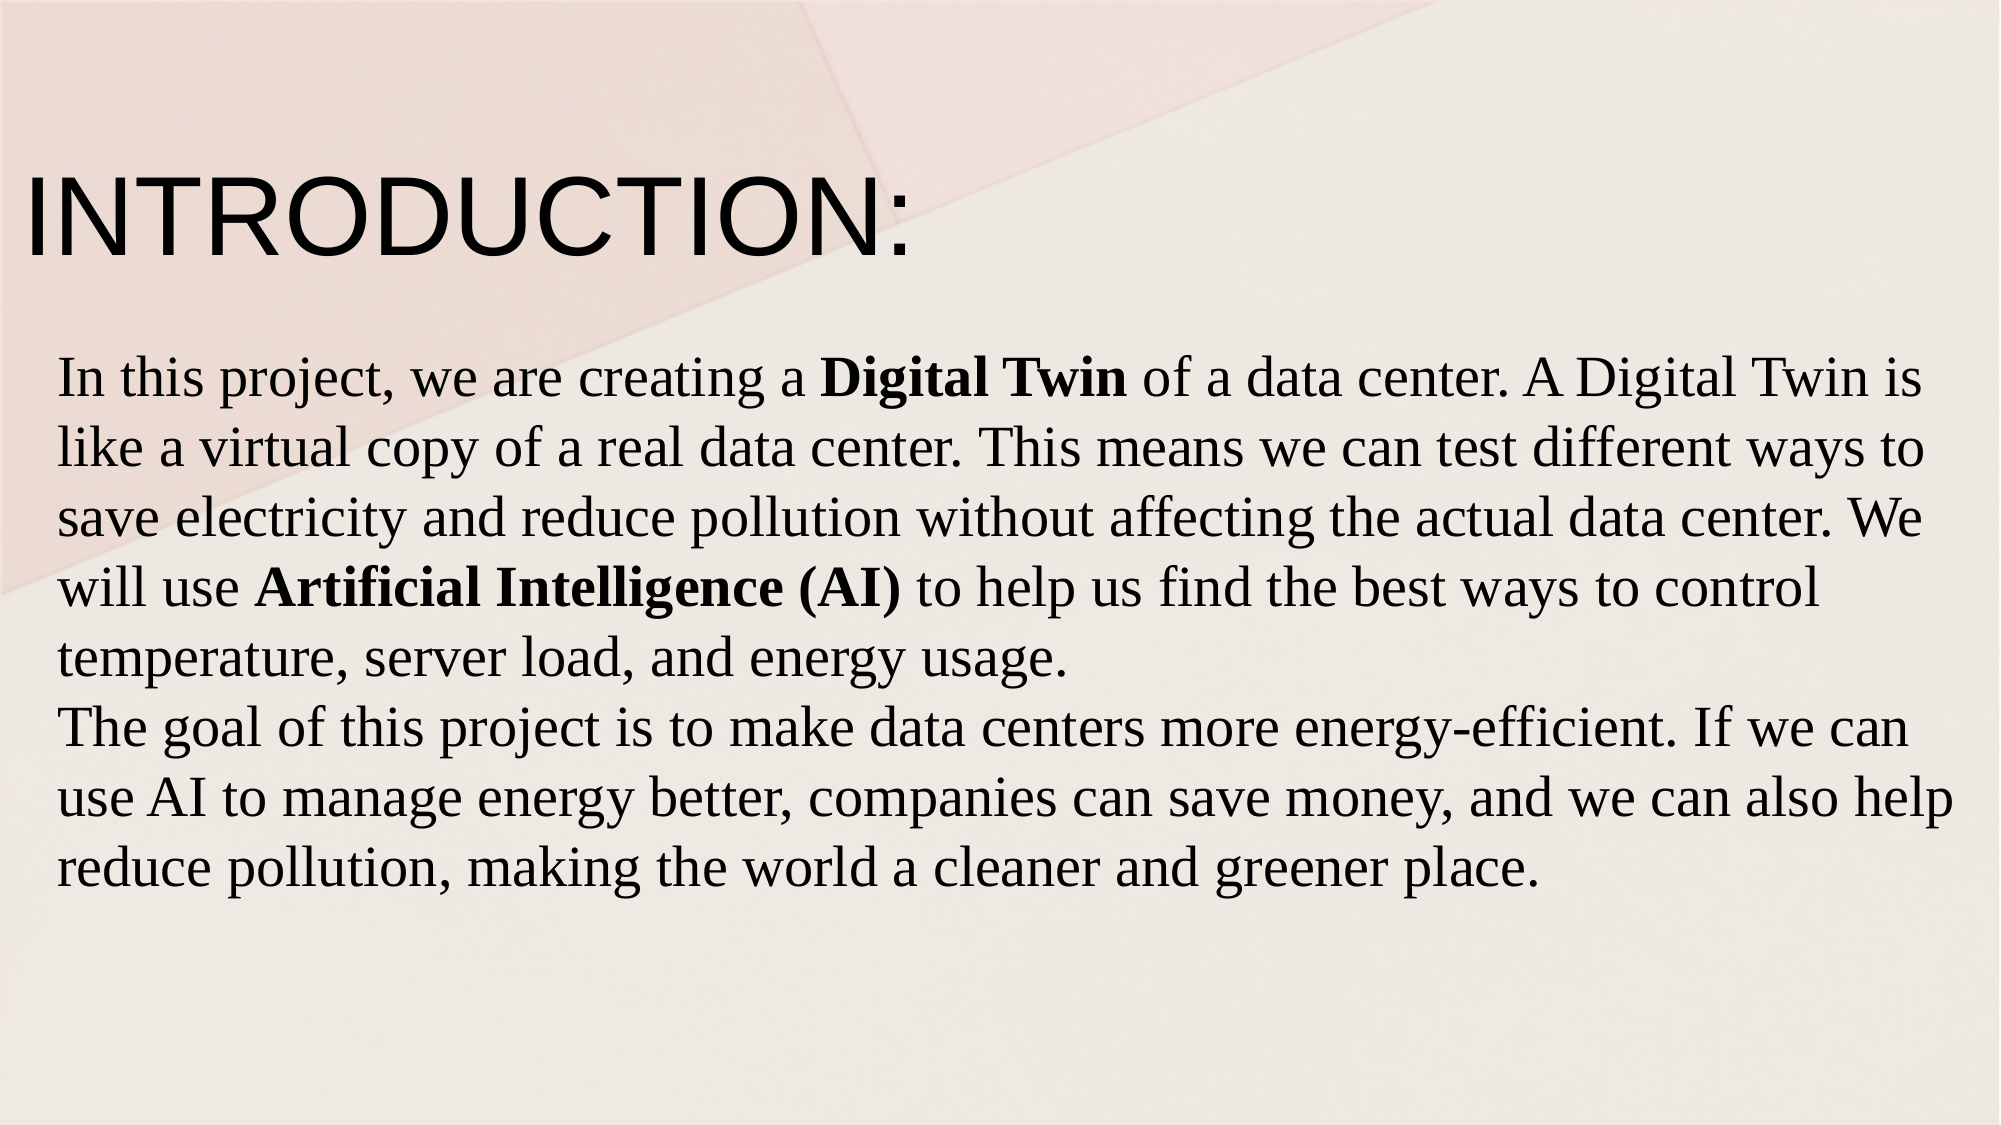

INTRODUCTION:
In this project, we are creating a Digital Twin of a data center. A Digital Twin is like a virtual copy of a real data center. This means we can test different ways to save electricity and reduce pollution without affecting the actual data center. We will use Artificial Intelligence (AI) to help us find the best ways to control temperature, server load, and energy usage.
The goal of this project is to make data centers more energy-efficient. If we can use AI to manage energy better, companies can save money, and we can also help reduce pollution, making the world a cleaner and greener place.